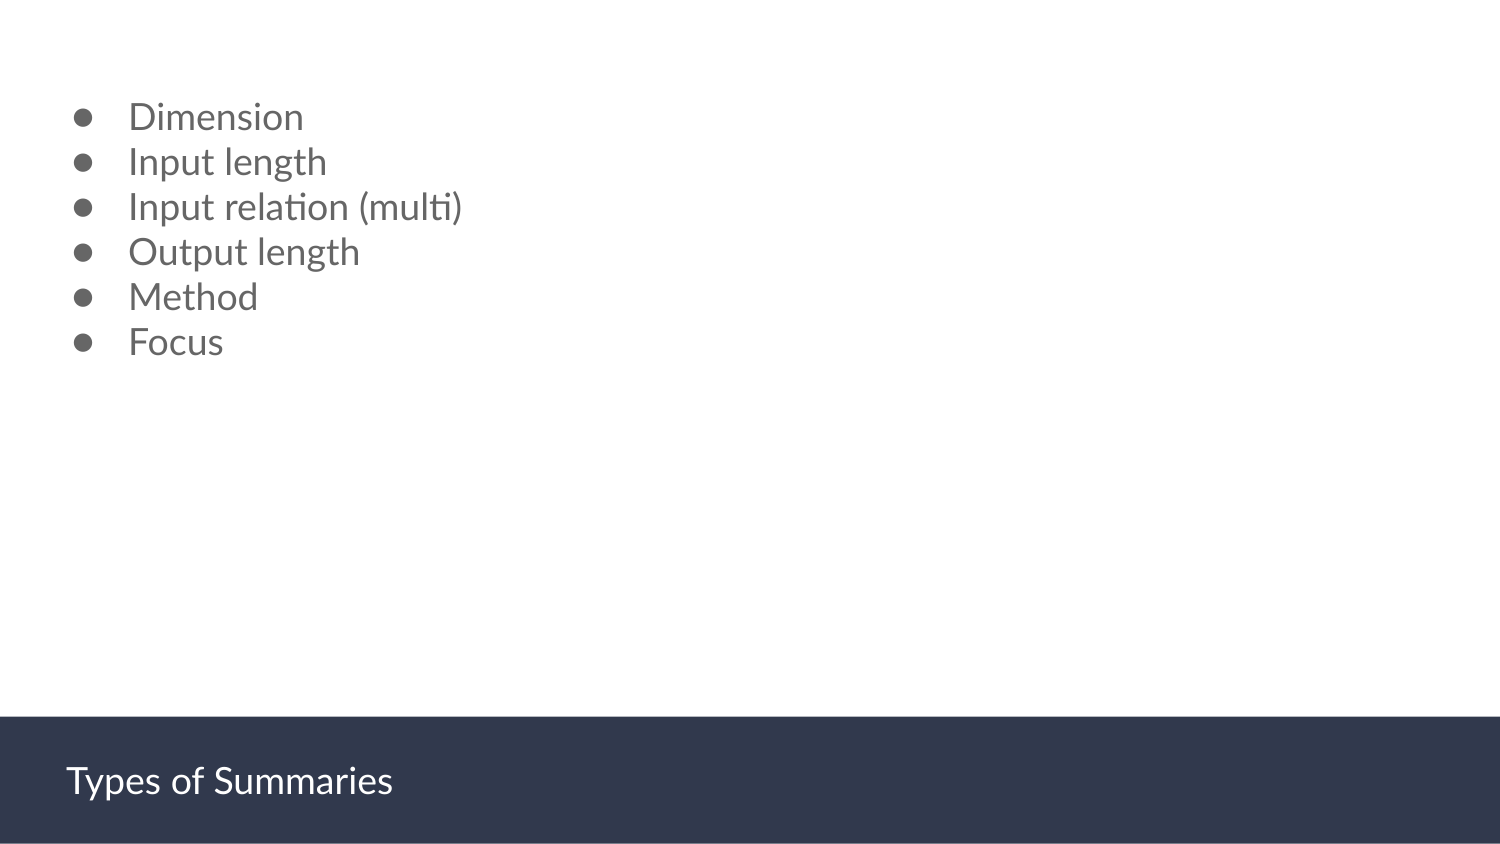

Dimension
Input length
Input relation (multi)
Output length
Method
Focus

Types of Summaries